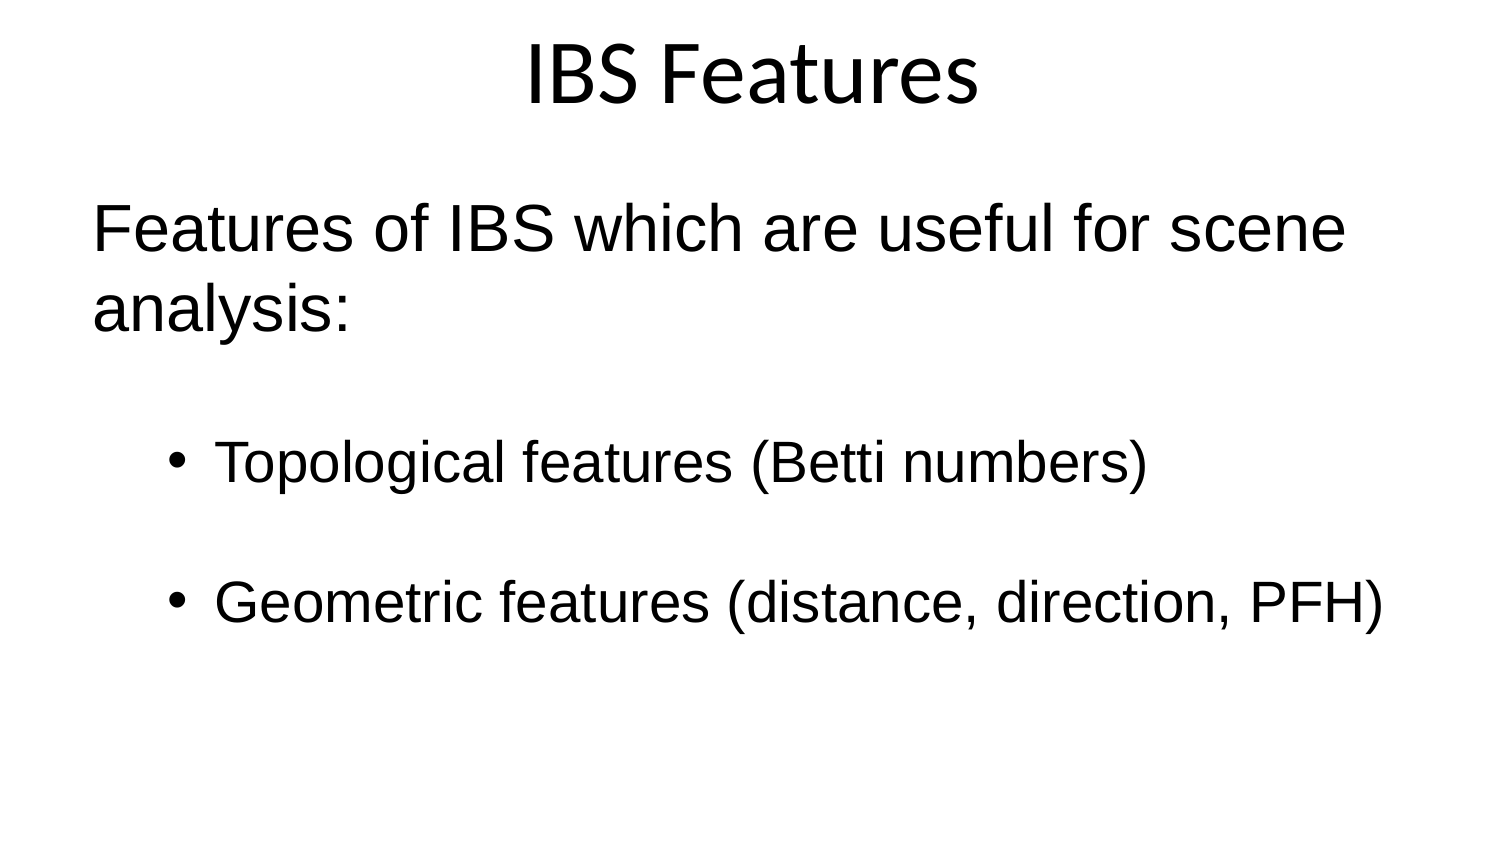

IBS Features
Features of IBS which are useful for scene analysis:

Topological features (Betti numbers)

Geometric features (distance, direction, PFH)